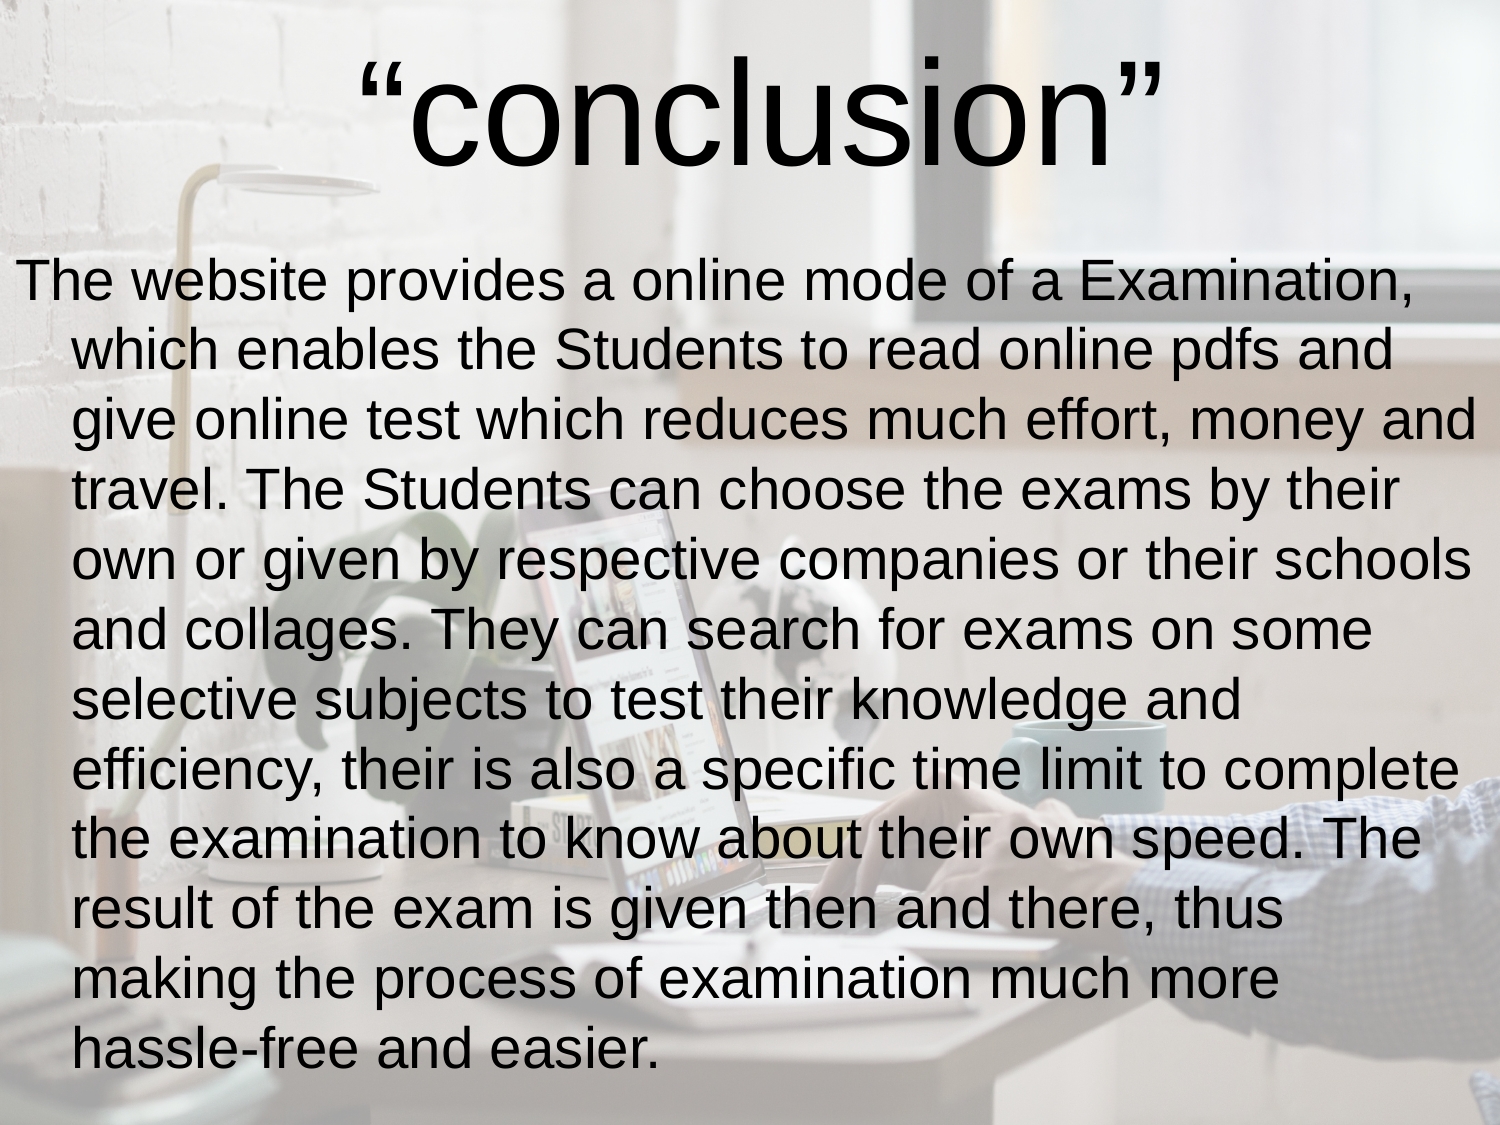

# “conclusion”
The website provides a online mode of a Examination, which enables the Students to read online pdfs and give online test which reduces much effort, money and travel. The Students can choose the exams by their own or given by respective companies or their schools and collages. They can search for exams on some selective subjects to test their knowledge and efficiency, their is also a specific time limit to complete the examination to know about their own speed. The result of the exam is given then and there, thus making the process of examination much more hassle-free and easier.